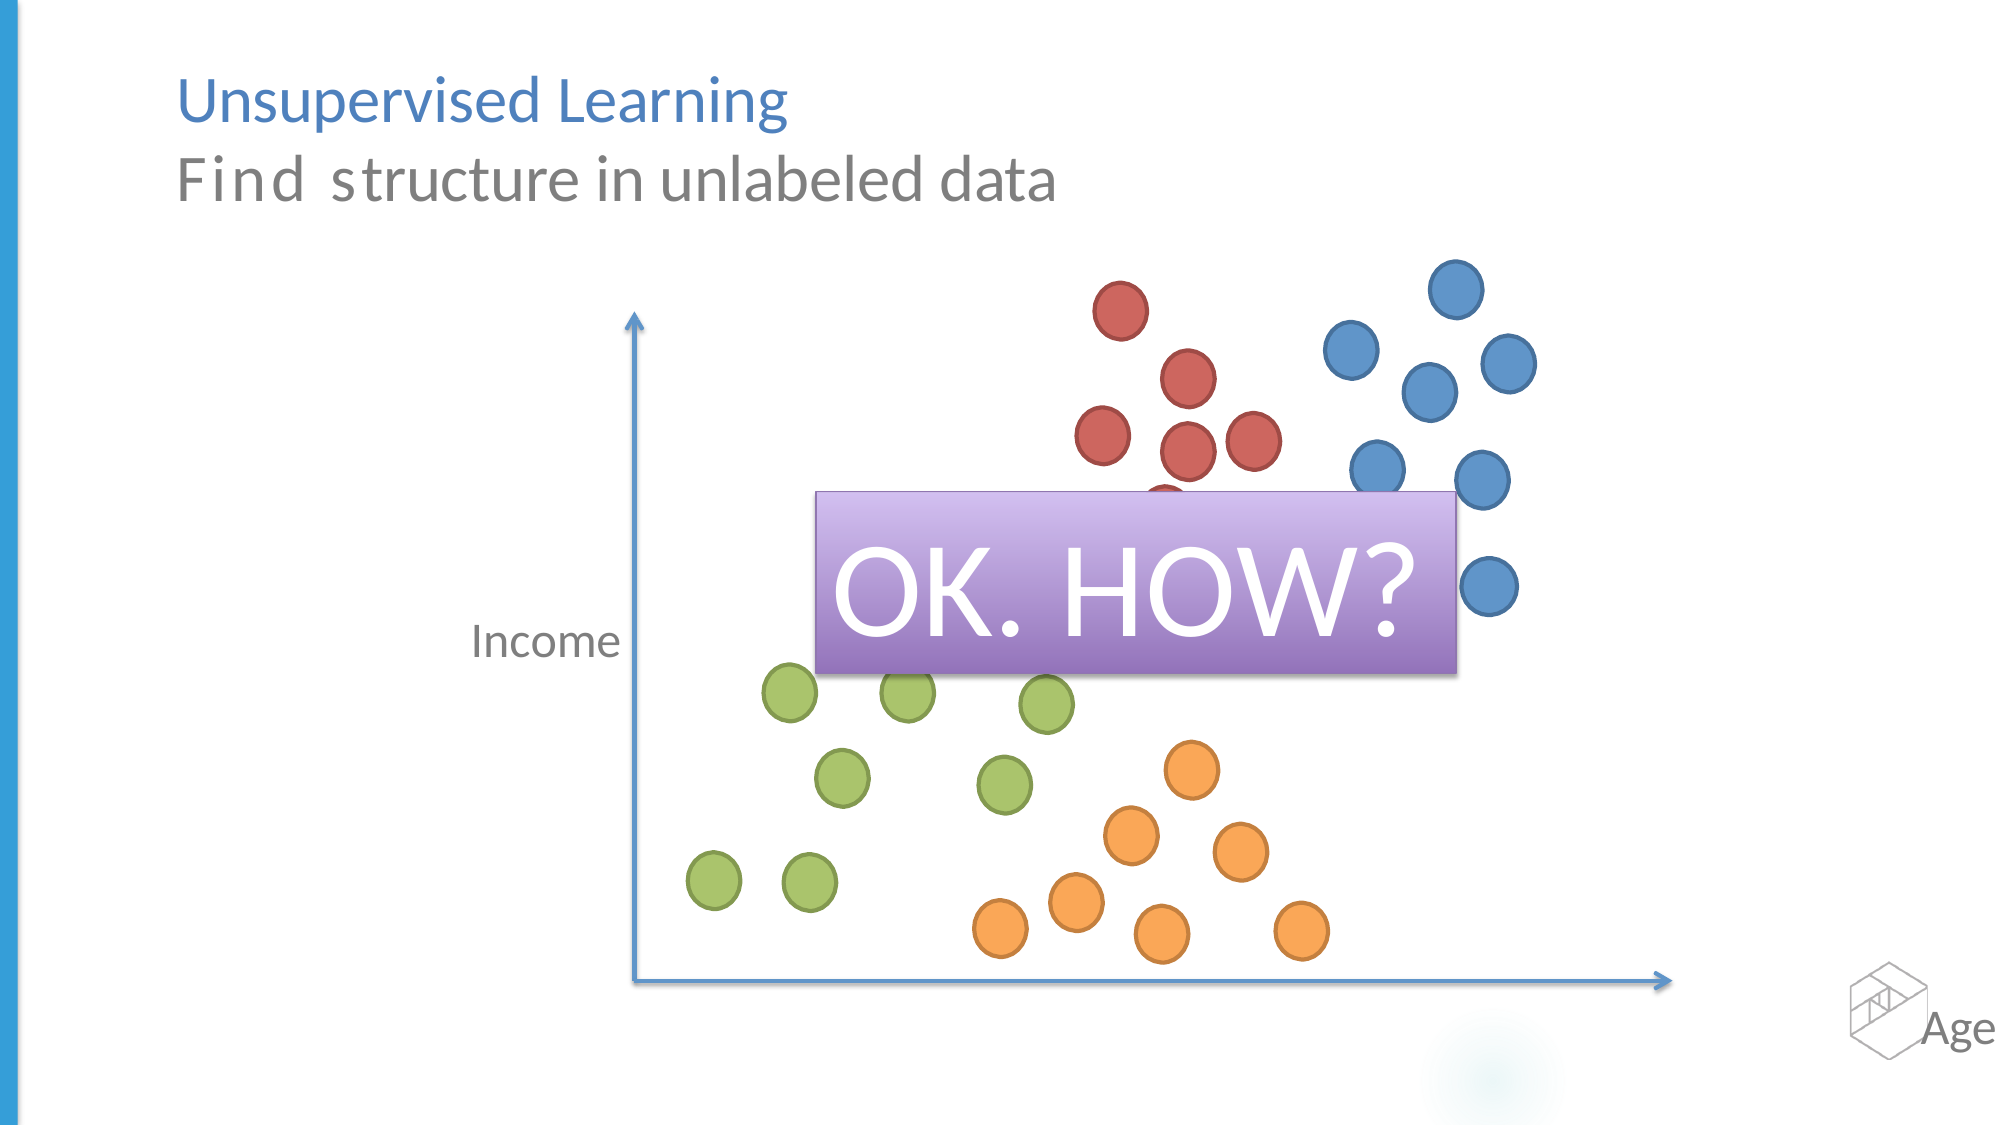

# Unsupervised Learning
Find structure in unlabeled data

OK. HOW?

Income

Age